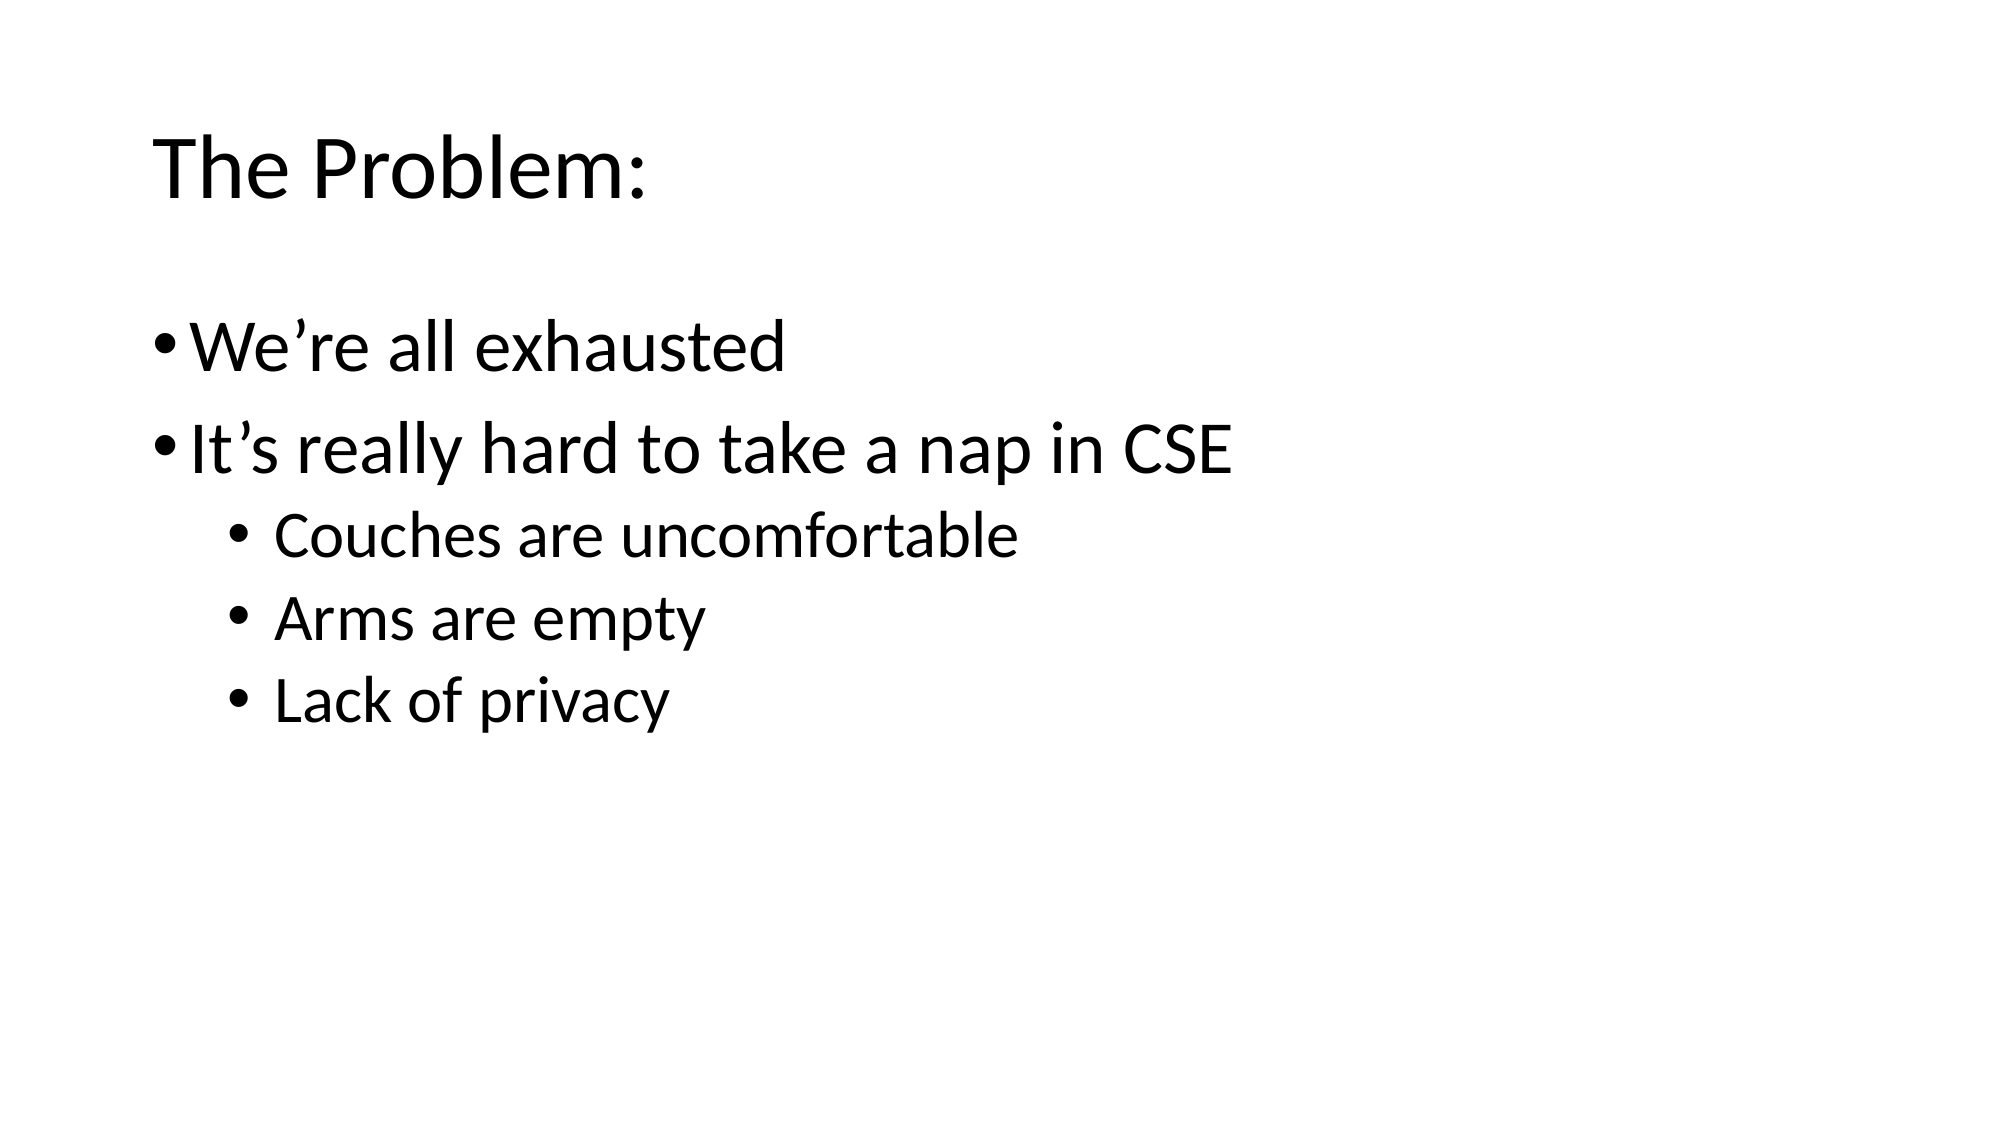

# The Problem:
We’re all exhausted
It’s really hard to take a nap in CSE
Couches are uncomfortable
Arms are empty
Lack of privacy